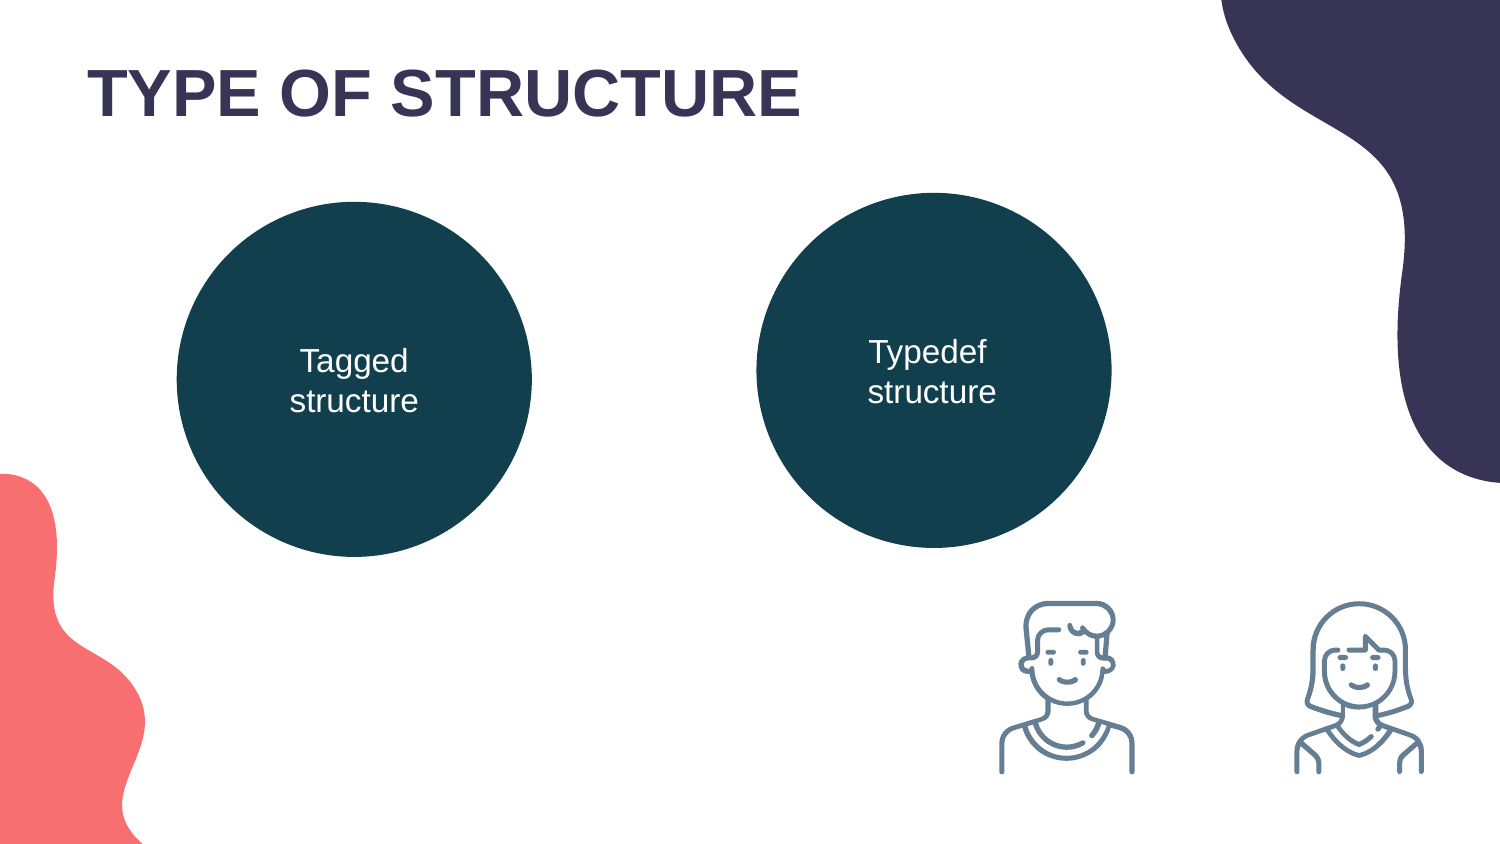

Tagged structure
TYPE OF STRUCTURE

Typedef  structure
Tagged structure